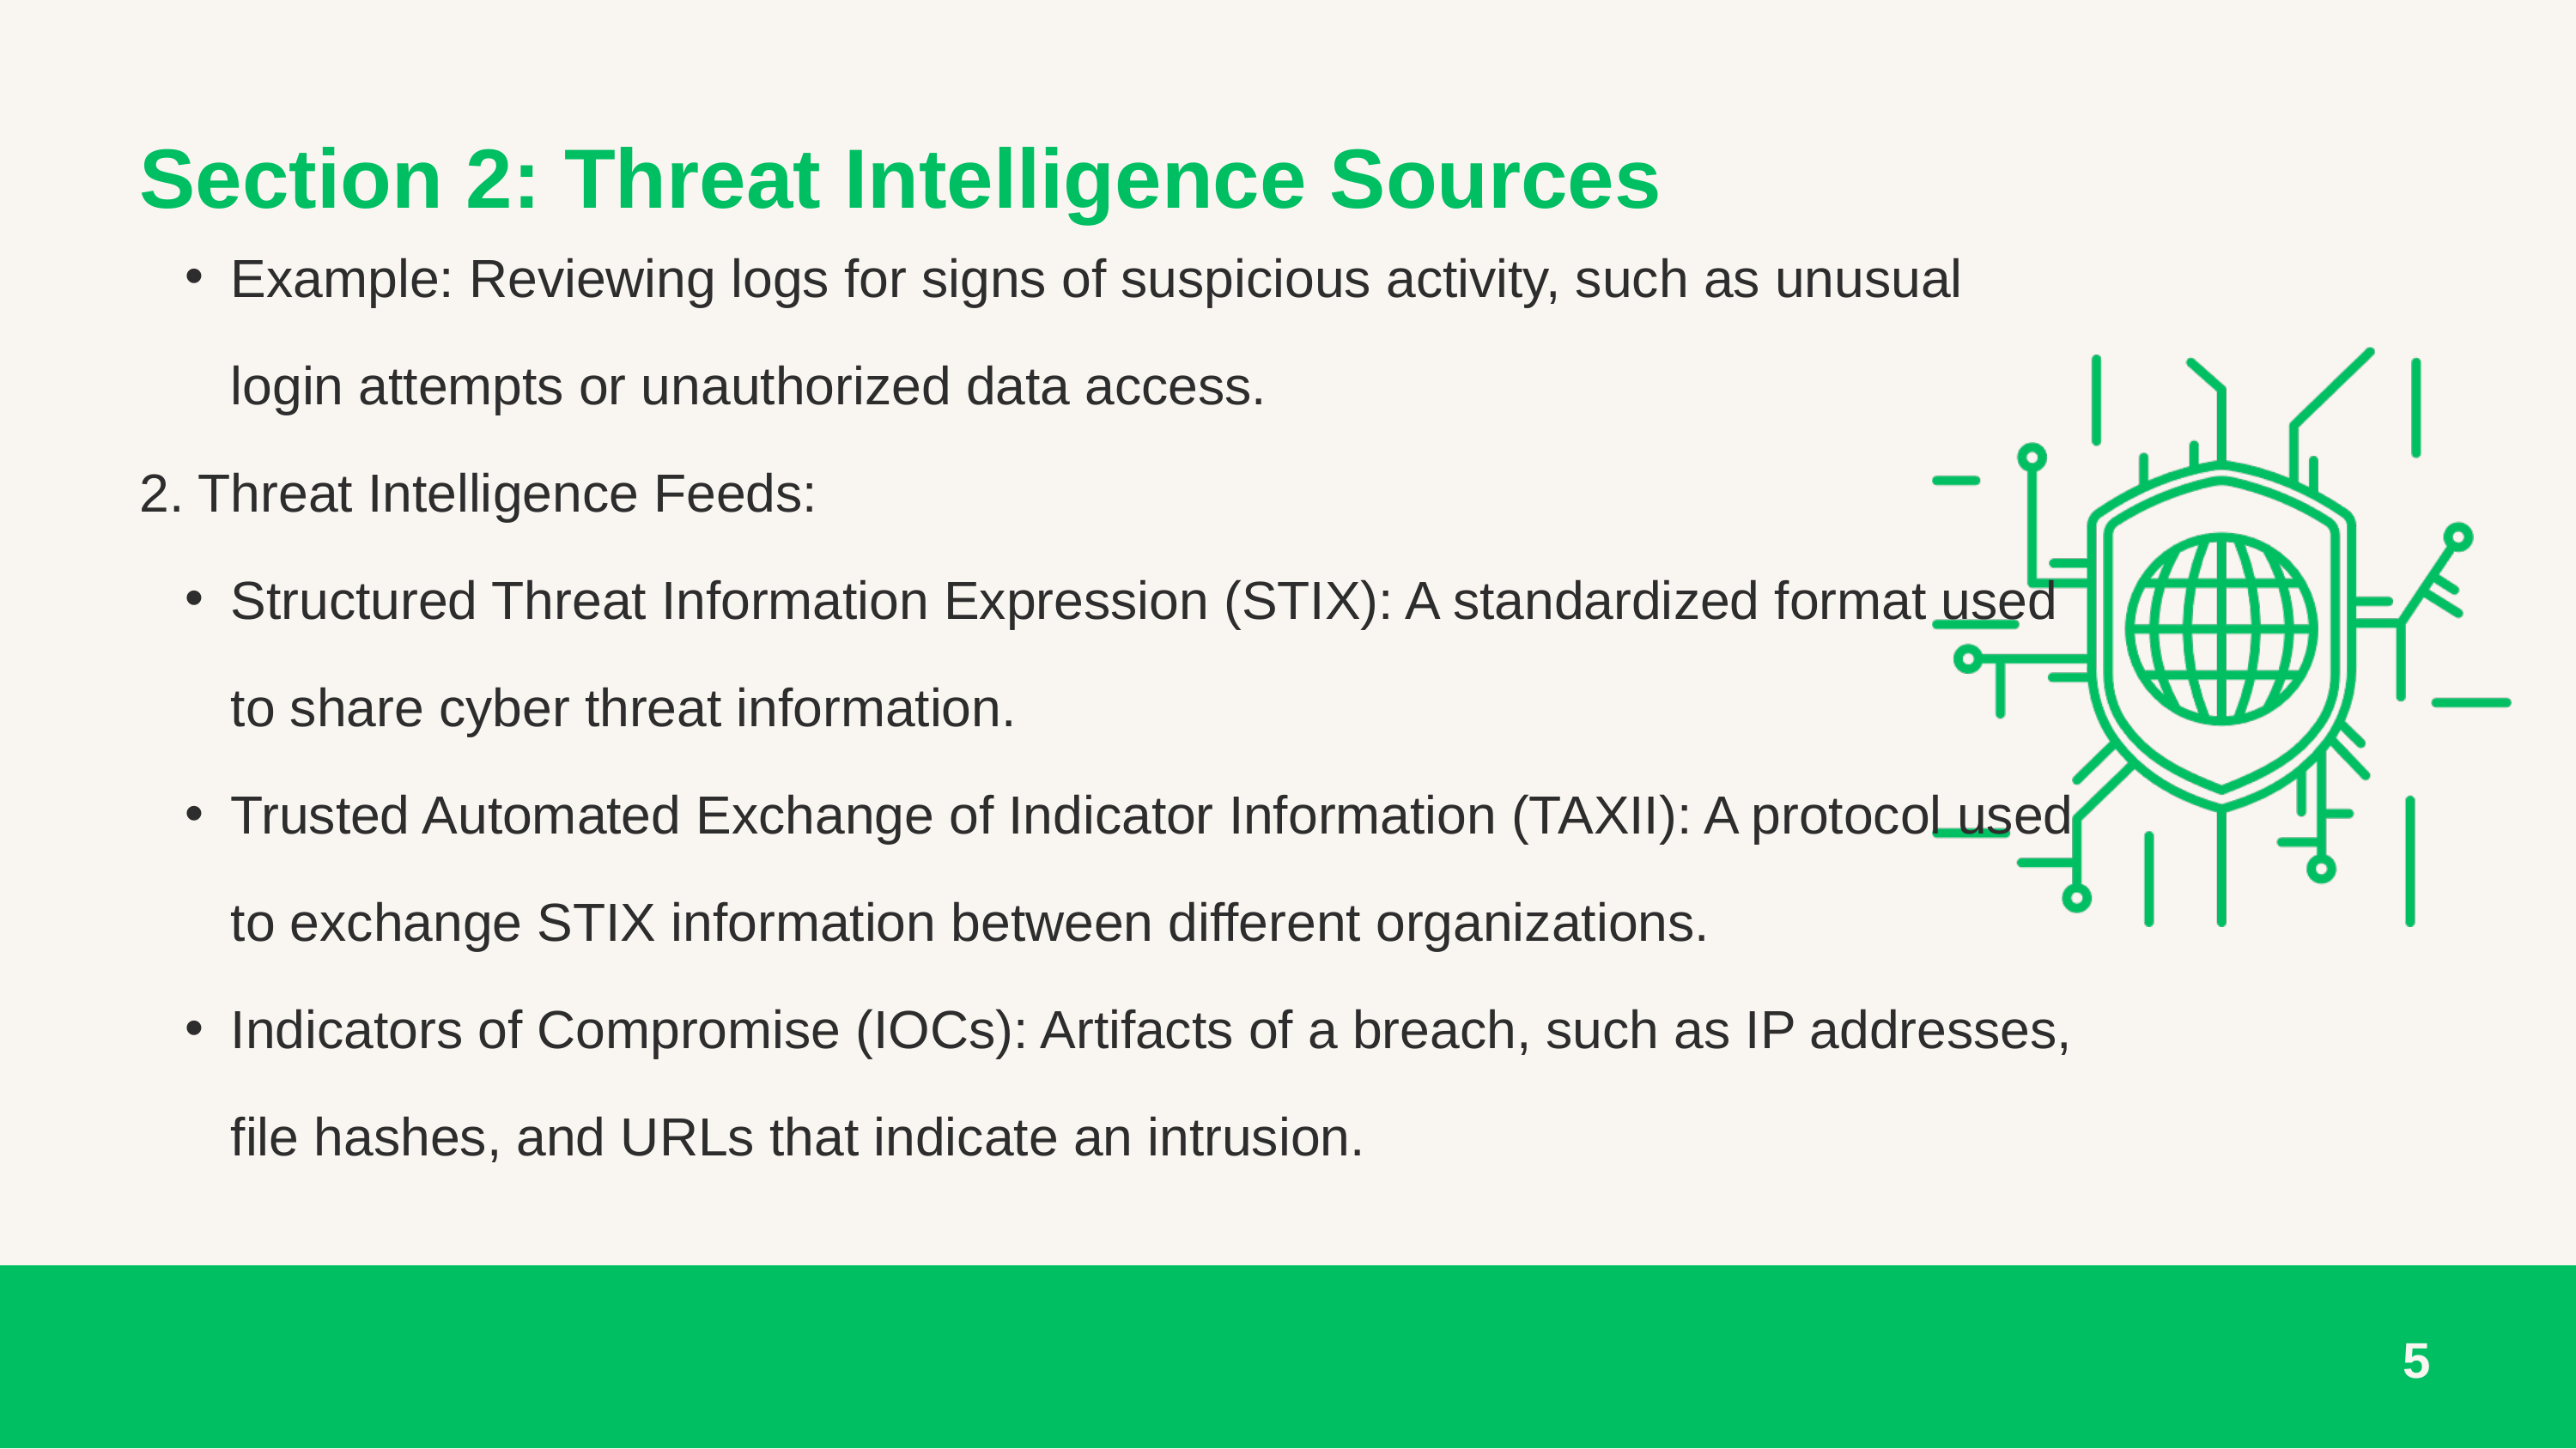

Section 2: Threat Intelligence Sources
Example: Reviewing logs for signs of suspicious activity, such as unusual login attempts or unauthorized data access.
2. Threat Intelligence Feeds:
Structured Threat Information Expression (STIX): A standardized format used to share cyber threat information.
Trusted Automated Exchange of Indicator Information (TAXII): A protocol used to exchange STIX information between different organizations.
Indicators of Compromise (IOCs): Artifacts of a breach, such as IP addresses, file hashes, and URLs that indicate an intrusion.

5